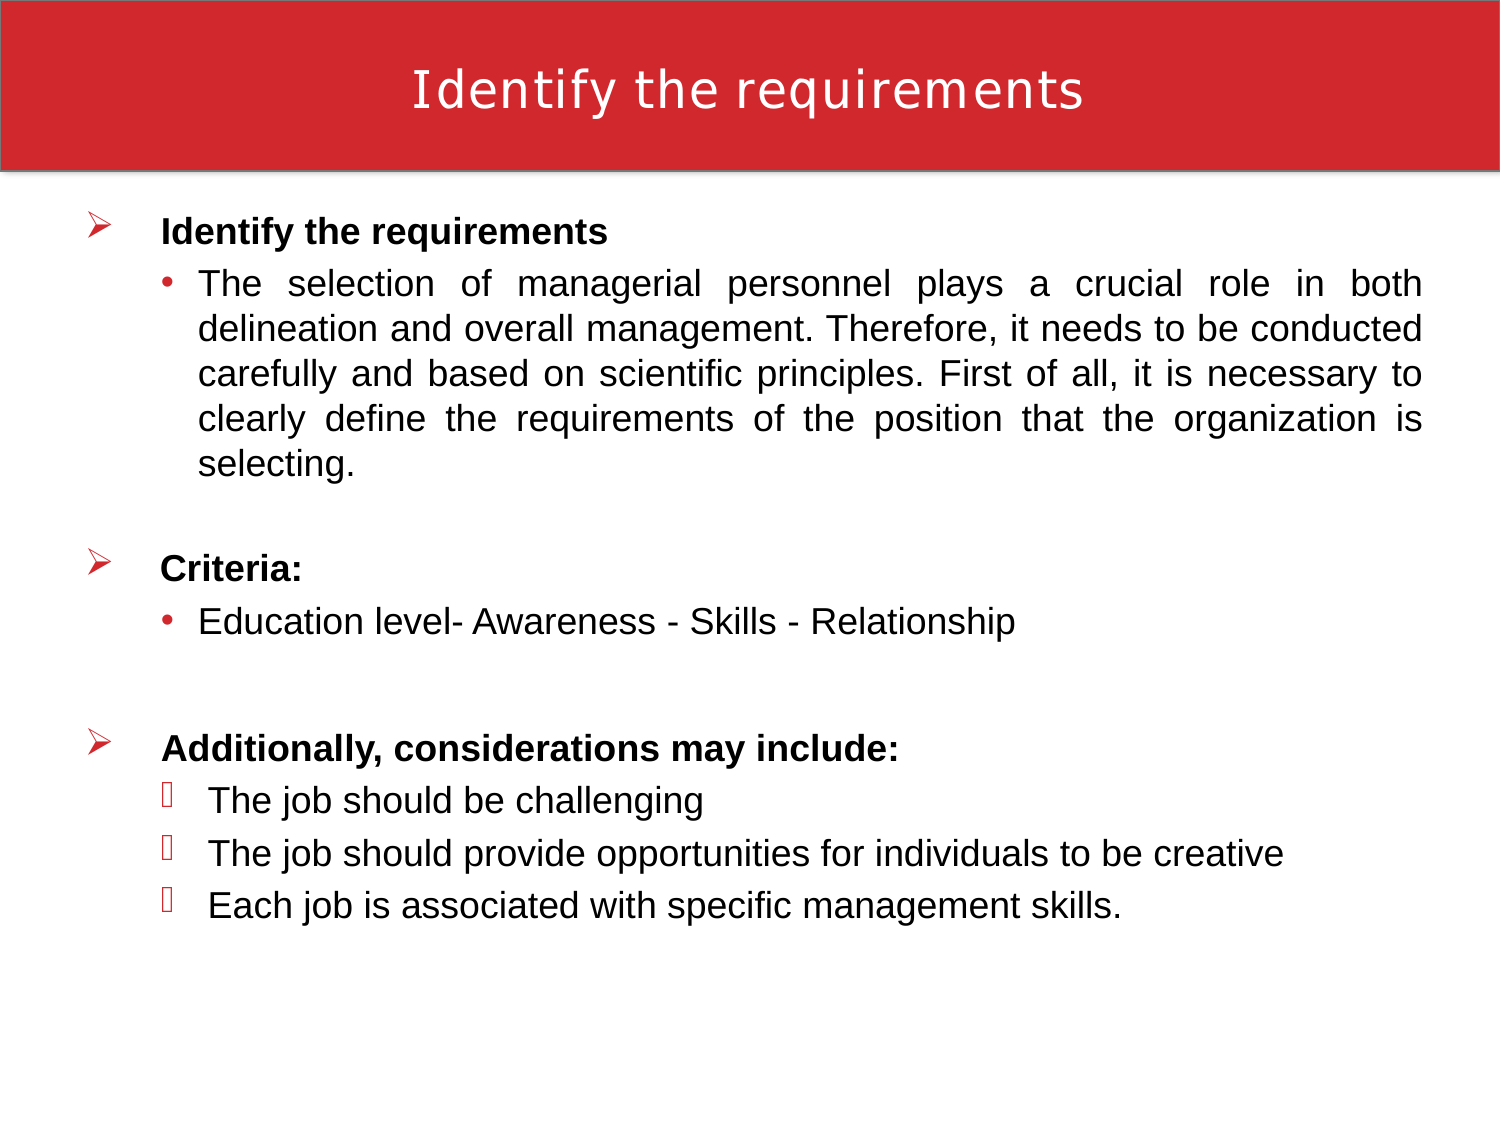

Identify the requirements
Identify the requirements
The selection of managerial personnel plays a crucial role in both delineation and overall management. Therefore, it needs to be conducted carefully and based on scientific principles. First of all, it is necessary to clearly define the requirements of the position that the organization is selecting.

Criteria:
Education level- Awareness - Skills - Relationship

Additionally, considerations may include:
The job should be challenging
The job should provide opportunities for individuals to be creative
Each job is associated with specific management skills.